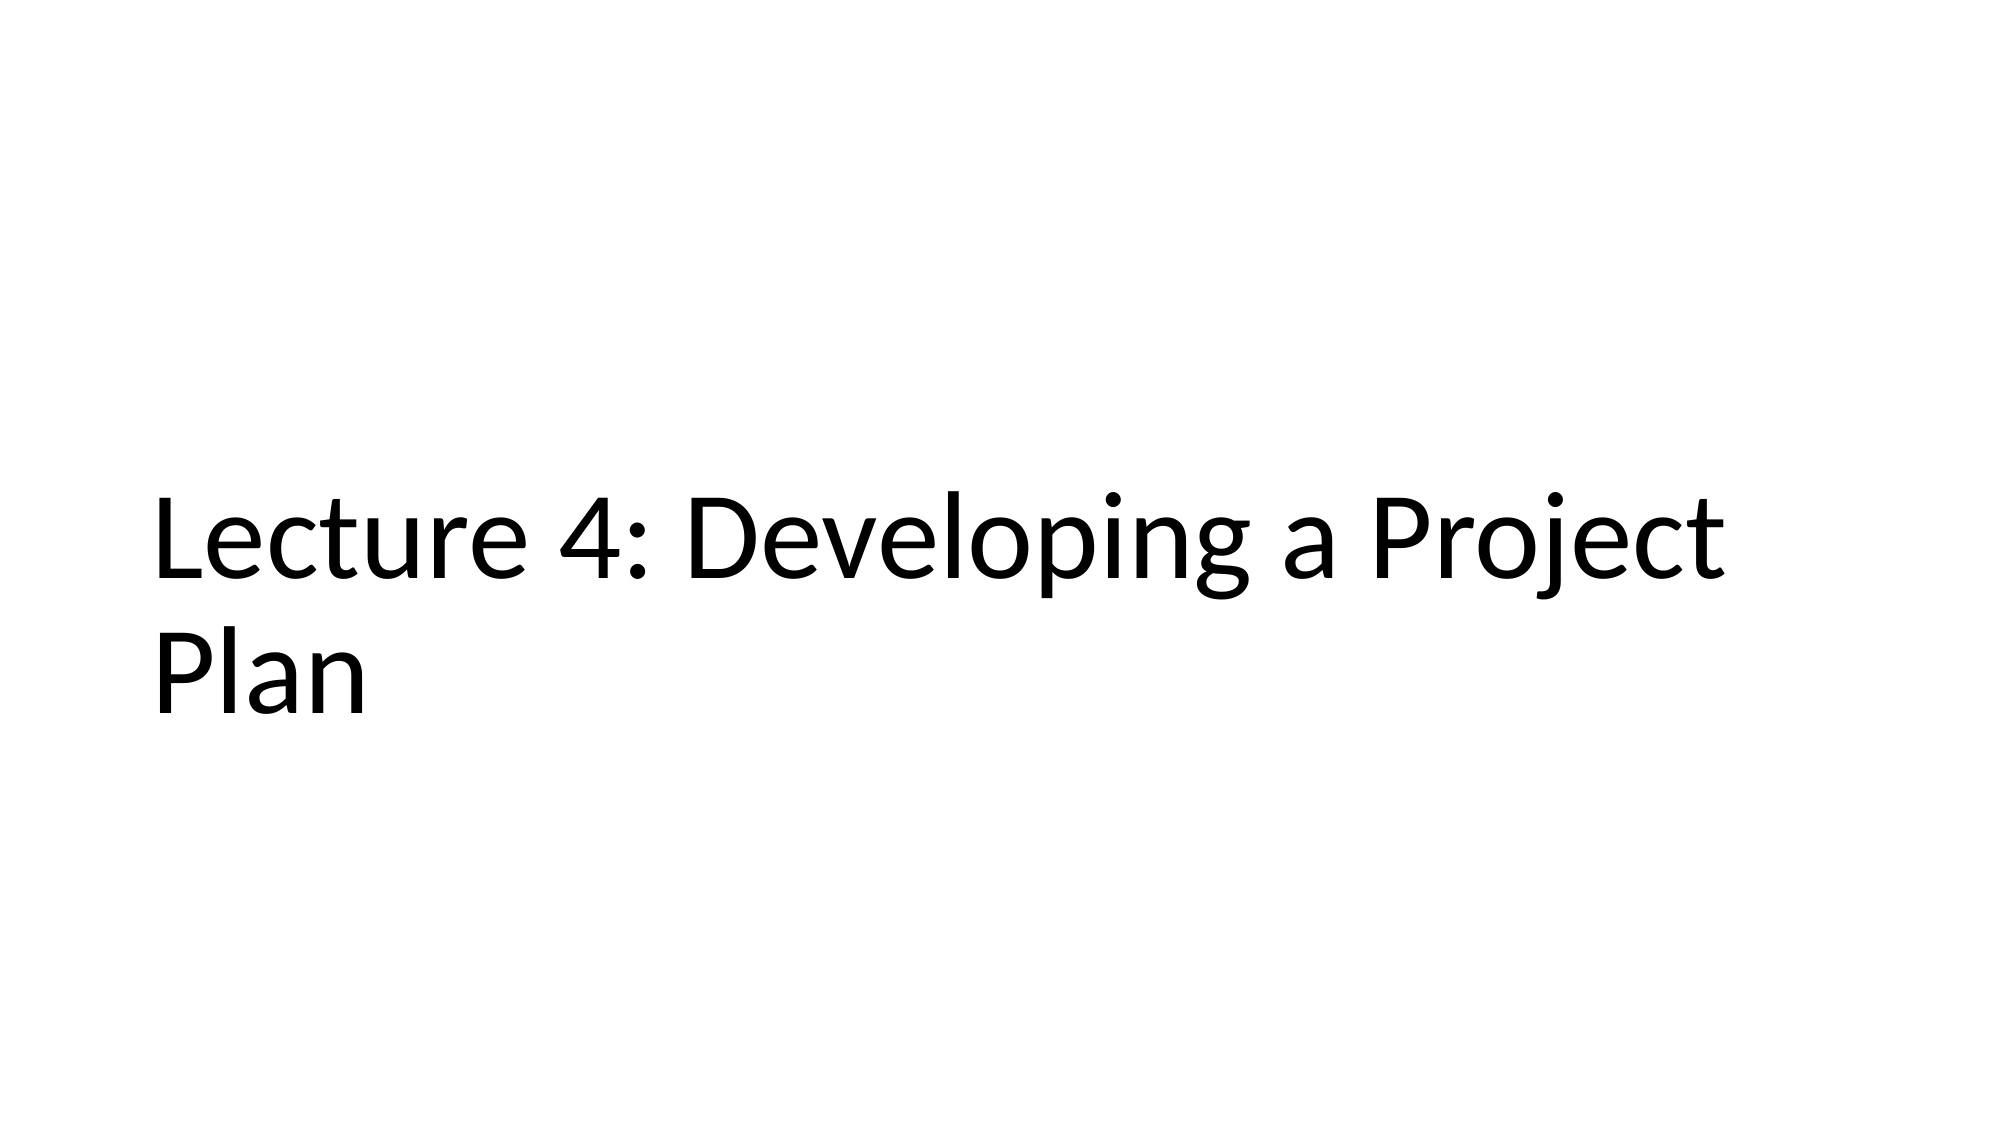

# Lecture 4: Developing a Project Plan